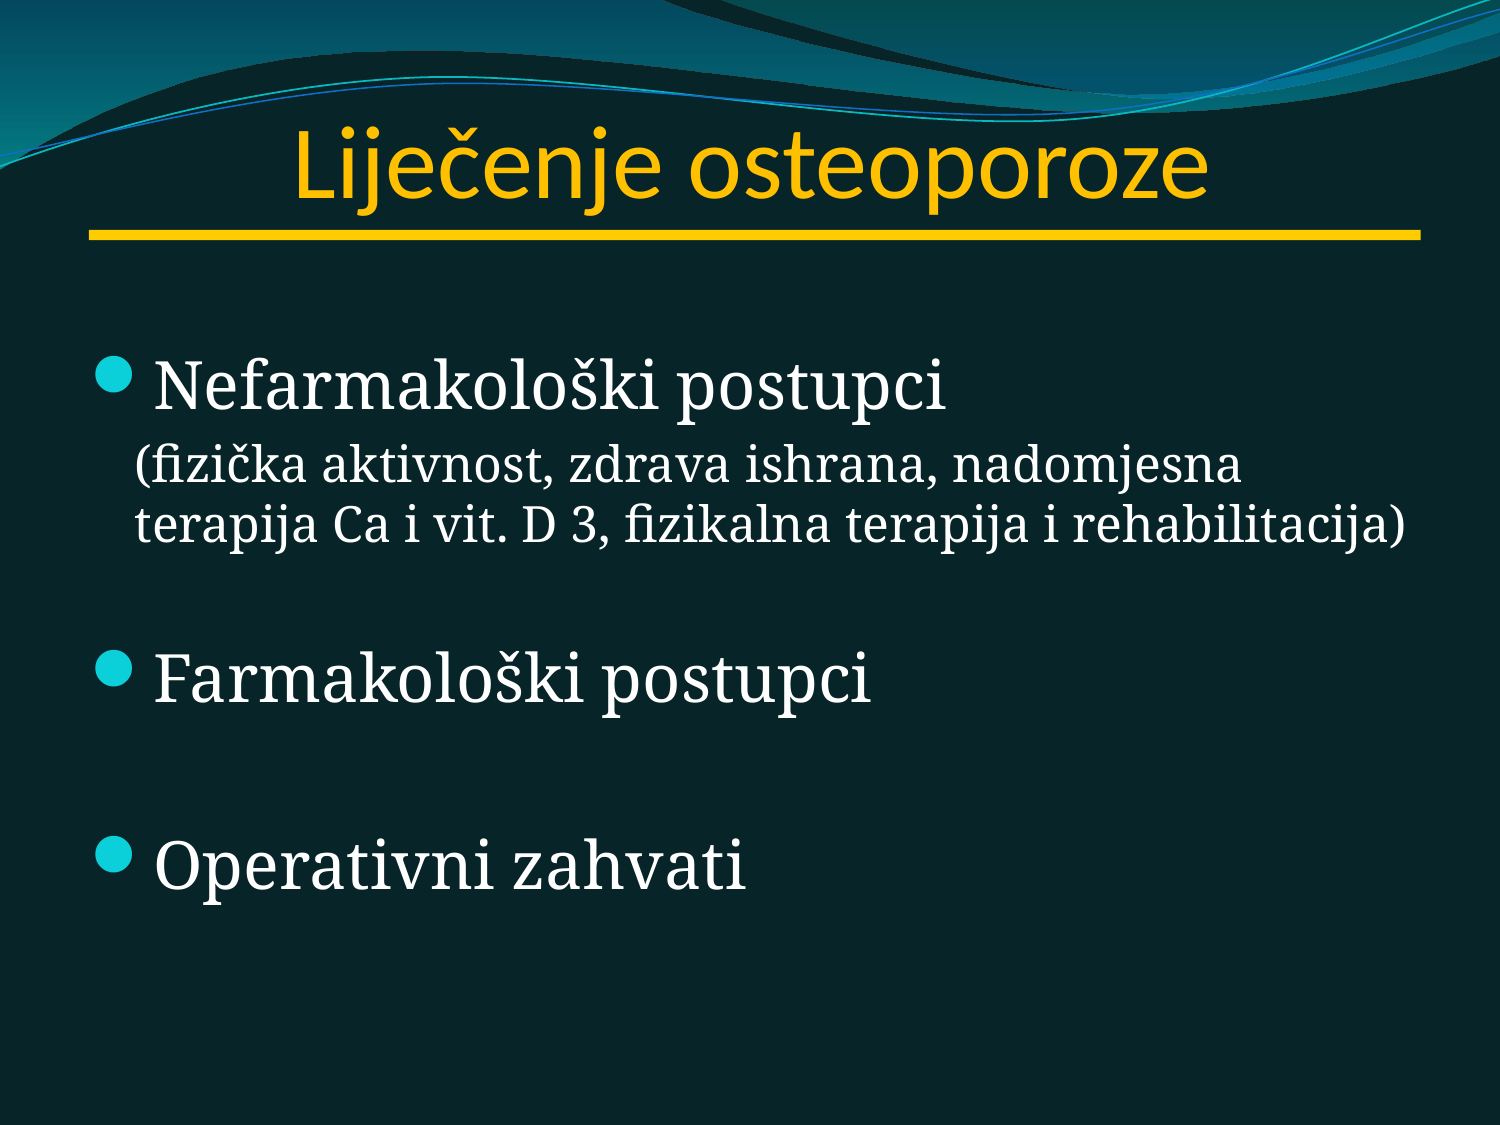

# Liječenje osteoporoze

Nefarmakološki postupci
	(fizička aktivnost, zdrava ishrana, nadomjesna terapija Ca i vit. D 3, fizikalna terapija i rehabilitacija)

Farmakološki postupci

Operativni zahvati